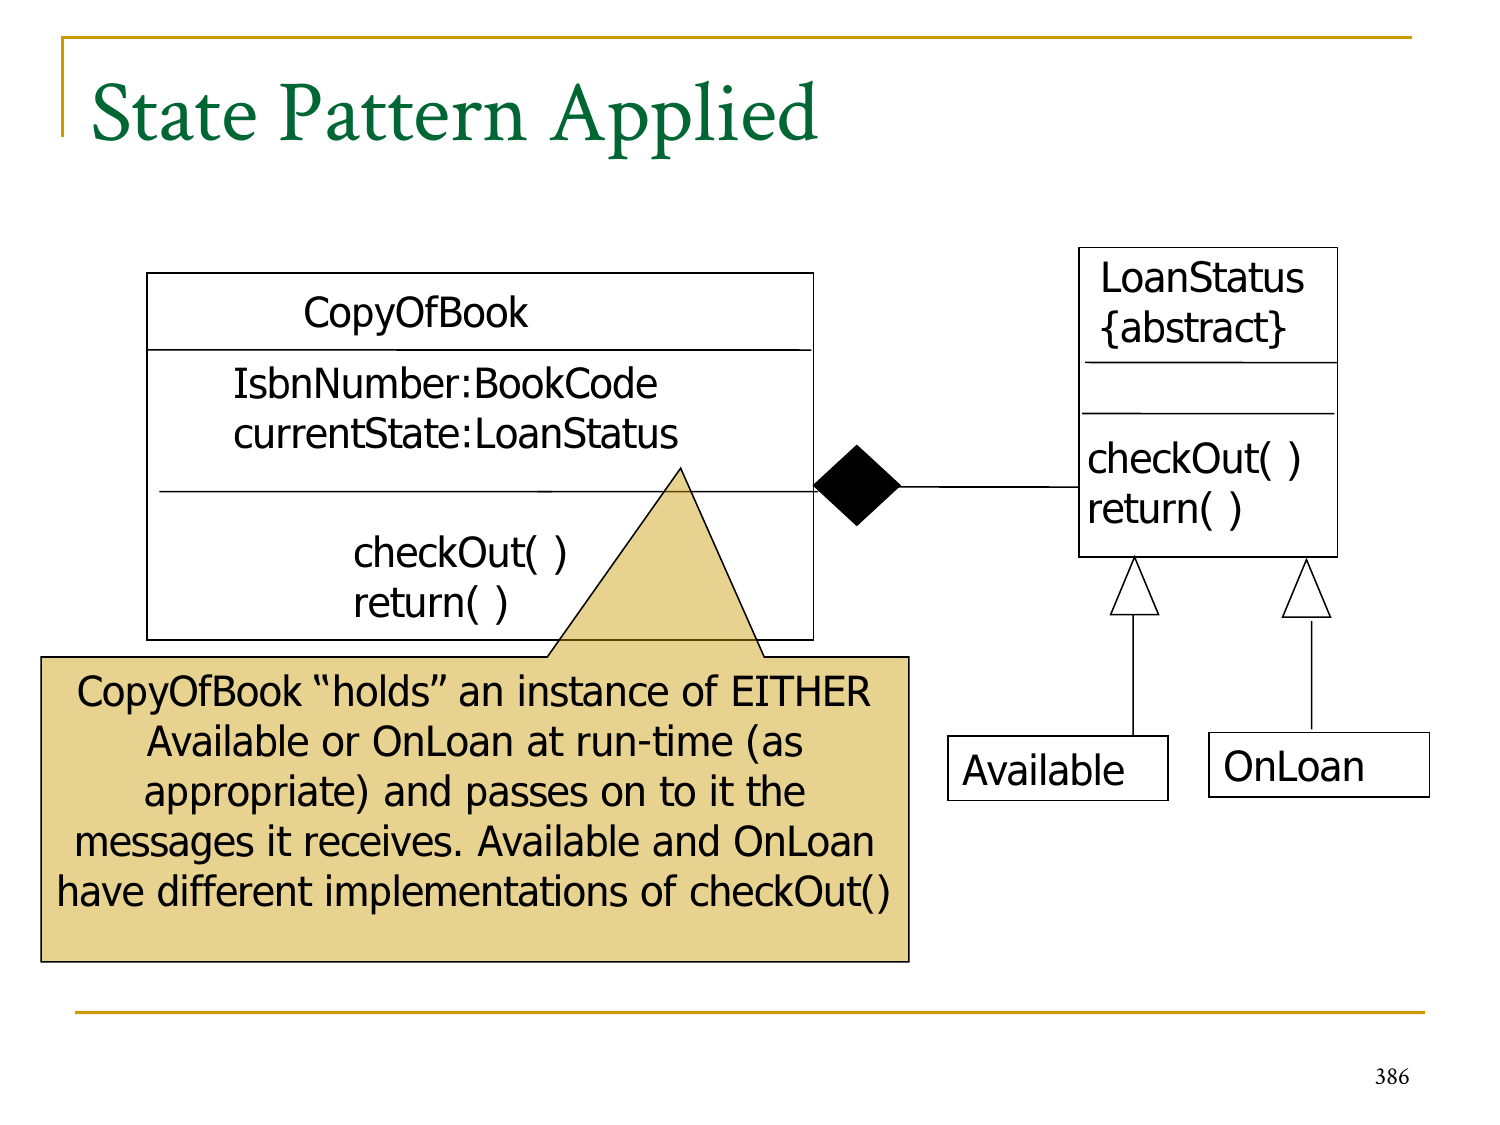

# State Pattern Applied
LoanStatus
{abstract}

checkOut( )
return( )

CopyOfBook

IsbnNumber:BookCode
currentState:LoanStatus

checkOut( )
return( )

CopyOfBook “holds” an instance of EITHER Available or OnLoan at run-time (as appropriate) and passes on to it the messages it receives. Available and OnLoan have different implementations of checkOut()
OnLoan
Available
386